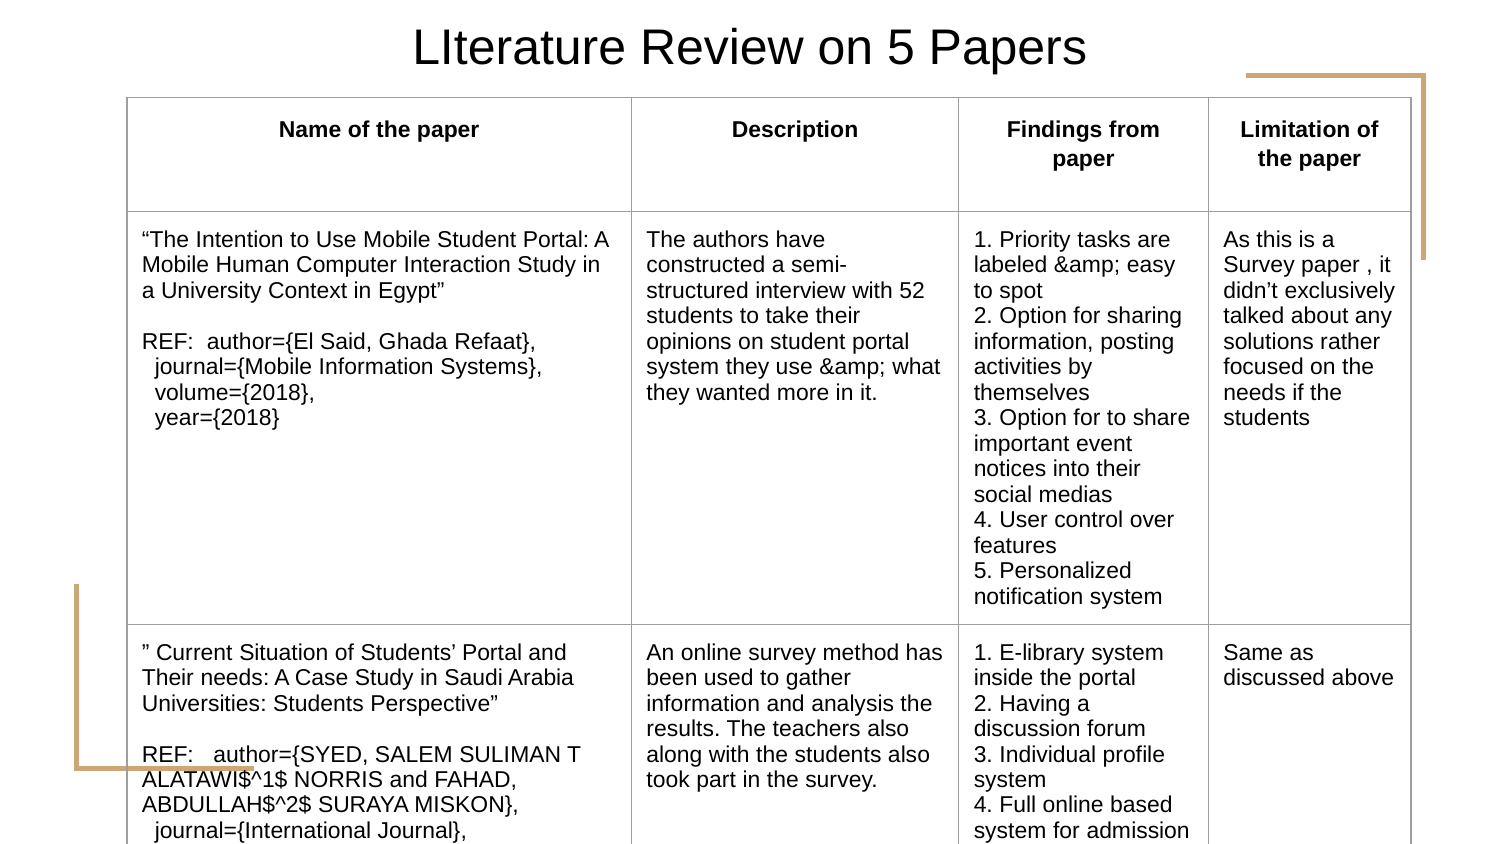

# LIterature Review on 5 Papers
| Name of the paper | Description | Findings from paper | Limitation of the paper |
| --- | --- | --- | --- |
| “The Intention to Use Mobile Student Portal: A Mobile Human Computer Interaction Study in a University Context in Egypt” REF: author={El Said, Ghada Refaat}, journal={Mobile Information Systems}, volume={2018}, year={2018} | The authors have constructed a semi- structured interview with 52 students to take their opinions on student portal system they use &amp; what they wanted more in it. | 1. Priority tasks are labeled &amp; easy to spot 2. Option for sharing information, posting activities by themselves 3. Option for to share important event notices into their social medias 4. User control over features 5. Personalized notification system | As this is a Survey paper , it didn’t exclusively talked about any solutions rather focused on the needs if the students |
| ” Current Situation of Students’ Portal and Their needs: A Case Study in Saudi Arabia Universities: Students Perspective” REF: author={SYED, SALEM SULIMAN T ALATAWI$^1$ NORRIS and FAHAD, ABDULLAH$^2$ SURAYA MISKON}, journal={International Journal}, year={2020} | An online survey method has been used to gather information and analysis the results. The teachers also along with the students also took part in the survey. | 1. E-library system inside the portal 2. Having a discussion forum 3. Individual profile system 4. Full online based system for admission &amp; registration process 5. Good design interface 6. Calendar with important dates highlights in it | Same as discussed above |